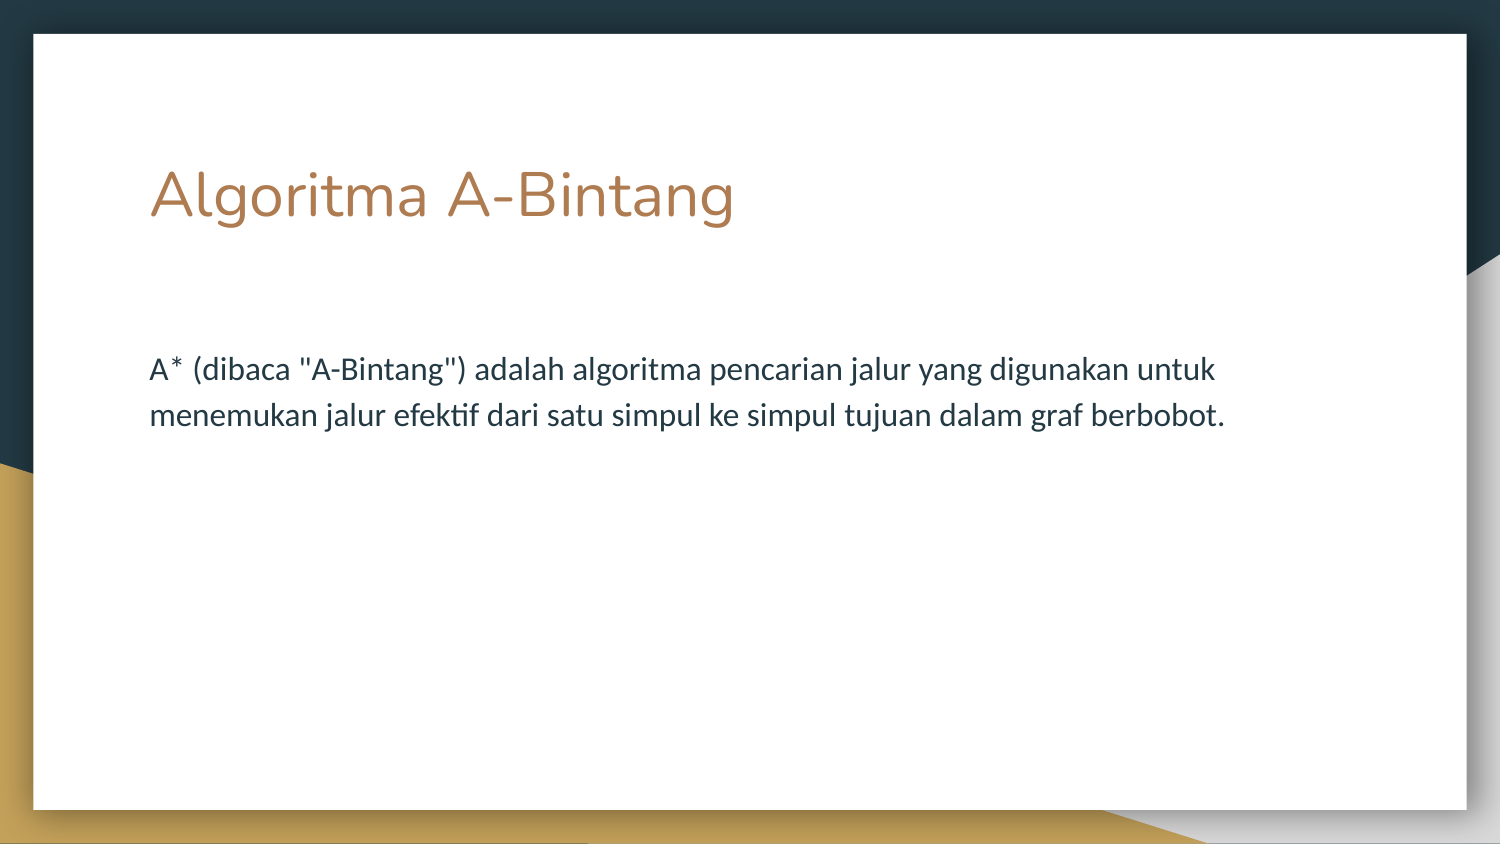

# Algoritma A-Bintang
A* (dibaca "A-Bintang") adalah algoritma pencarian jalur yang digunakan untuk menemukan jalur efektif dari satu simpul ke simpul tujuan dalam graf berbobot.